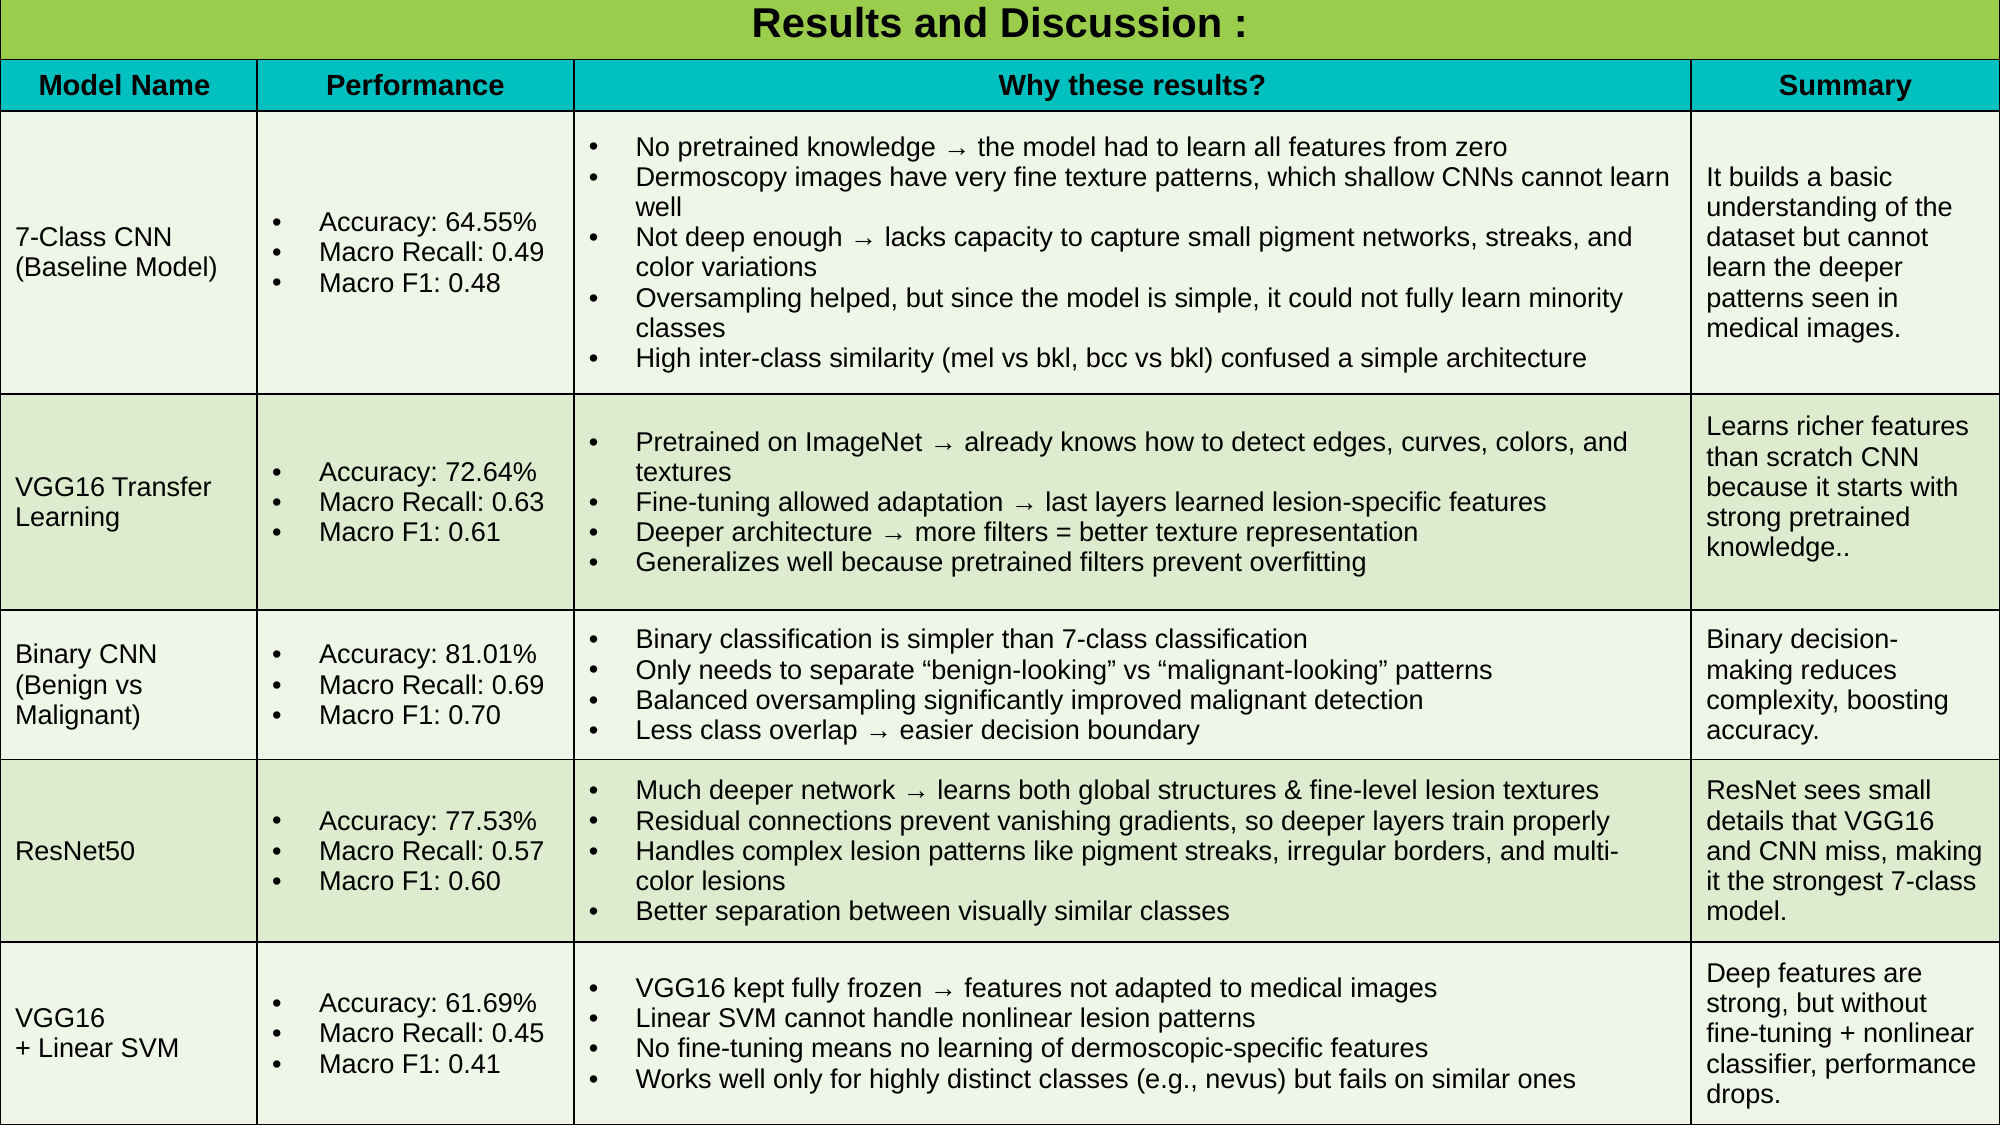

| Results and Discussion : |  |  |  |
| --- | --- | --- | --- |
| Model Name | Performance | Why these results? | Summary |
| 7-Class CNN (Baseline Model) | Accuracy: 64.55% Macro Recall: 0.49 Macro F1: 0.48 | No pretrained knowledge → the model had to learn all features from zero Dermoscopy images have very fine texture patterns, which shallow CNNs cannot learn well Not deep enough → lacks capacity to capture small pigment networks, streaks, and color variations Oversampling helped, but since the model is simple, it could not fully learn minority classes High inter-class similarity (mel vs bkl, bcc vs bkl) confused a simple architecture | It builds a basic understanding of the dataset but cannot learn the deeper patterns seen in medical images. |
| VGG16 Transfer Learning | Accuracy: 72.64% Macro Recall: 0.63 Macro F1: 0.61 | Pretrained on ImageNet → already knows how to detect edges, curves, colors, and textures Fine-tuning allowed adaptation → last layers learned lesion-specific features Deeper architecture → more filters = better texture representation Generalizes well because pretrained filters prevent overfitting | Learns richer features than scratch CNN because it starts with strong pretrained knowledge.. |
| Binary CNN (Benign vs Malignant) | Accuracy: 81.01% Macro Recall: 0.69 Macro F1: 0.70 | Binary classification is simpler than 7-class classification Only needs to separate “benign-looking” vs “malignant-looking” patterns Balanced oversampling significantly improved malignant detection Less class overlap → easier decision boundary | Binary decision-making reduces complexity, boosting accuracy. |
| ResNet50 | Accuracy: 77.53% Macro Recall: 0.57 Macro F1: 0.60 | Much deeper network → learns both global structures & fine-level lesion textures Residual connections prevent vanishing gradients, so deeper layers train properly Handles complex lesion patterns like pigment streaks, irregular borders, and multi-color lesions Better separation between visually similar classes | ResNet sees small details that VGG16 and CNN miss, making it the strongest 7-class model. |
| VGG16 + Linear SVM | Accuracy: 61.69% Macro Recall: 0.45 Macro F1: 0.41 | VGG16 kept fully frozen → features not adapted to medical images Linear SVM cannot handle nonlinear lesion patterns No fine-tuning means no learning of dermoscopic-specific features Works well only for highly distinct classes (e.g., nevus) but fails on similar ones | Deep features are strong, but without fine-tuning + nonlinear classifier, performance drops. |